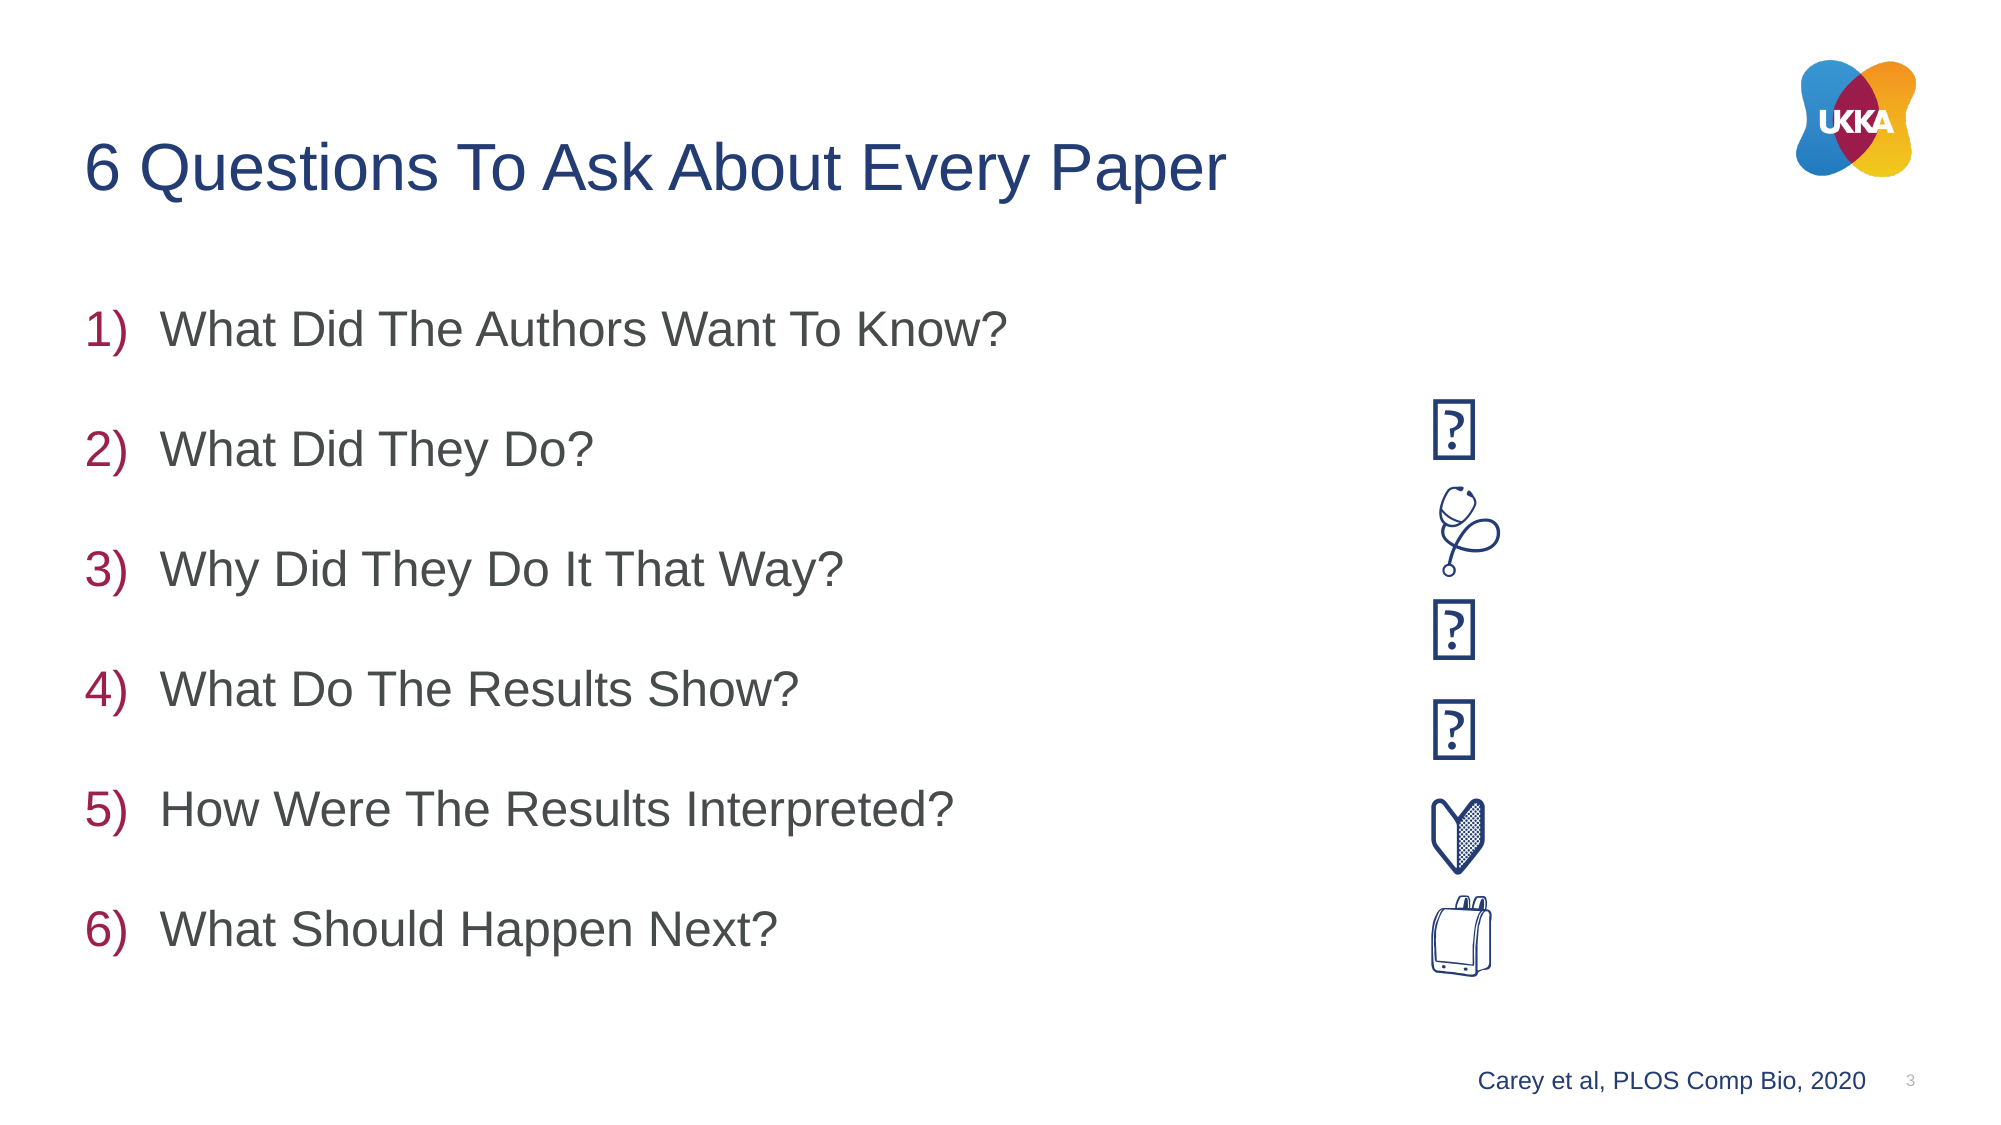

# 6 Questions To Ask About Every Paper
What Did The Authors Want To Know?

What Did They Do?

Why Did They Do It That Way?

What Do The Results Show?

How Were The Results Interpreted?

What Should Happen Next?
🫘
🩺
🧭
🧬
🔰
🎒
Carey et al, PLOS Comp Bio, 2020

3